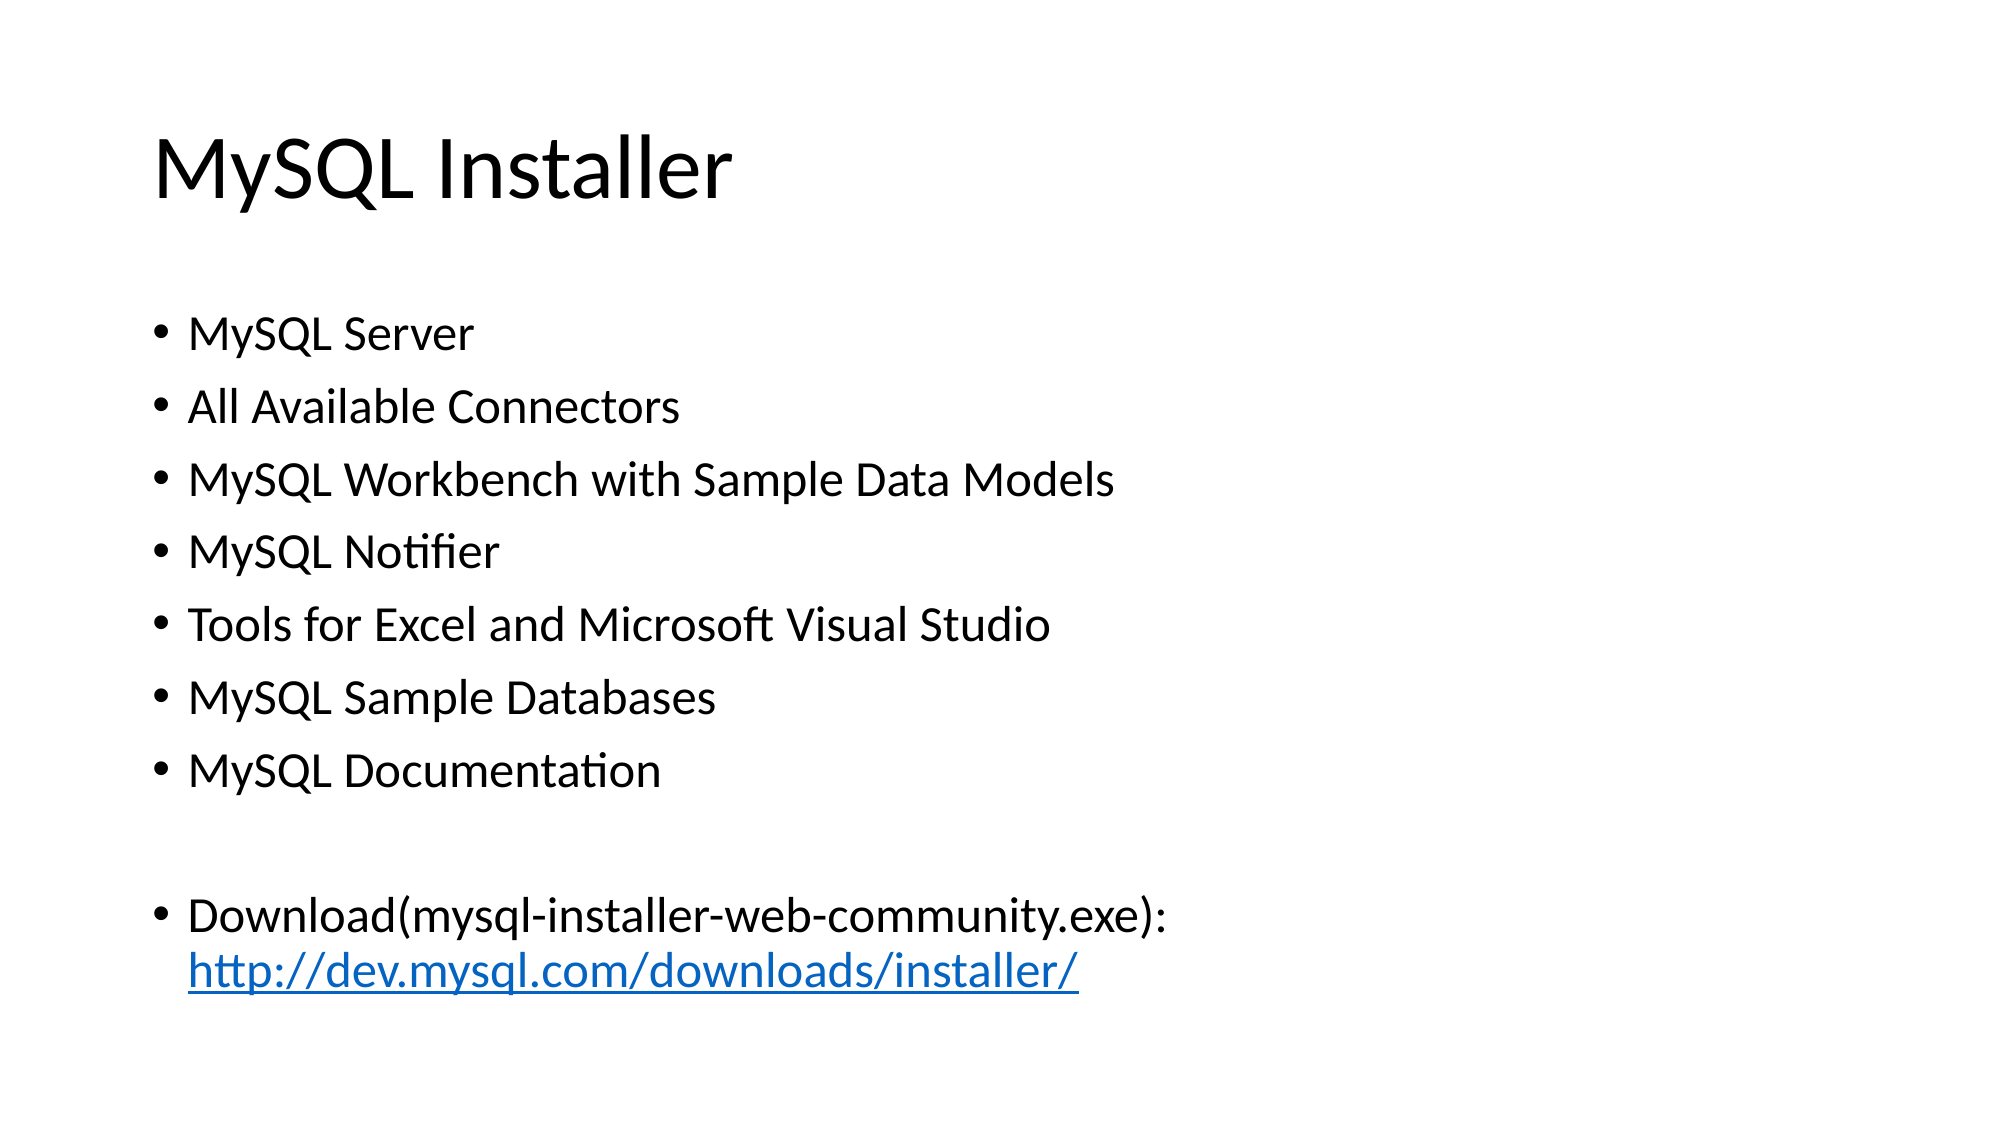

# MySQL Installer
MySQL Server
All Available Connectors
MySQL Workbench with Sample Data Models
MySQL Notifier
Tools for Excel and Microsoft Visual Studio
MySQL Sample Databases
MySQL Documentation

Download(mysql-installer-web-community.exe): http://dev.mysql.com/downloads/installer/